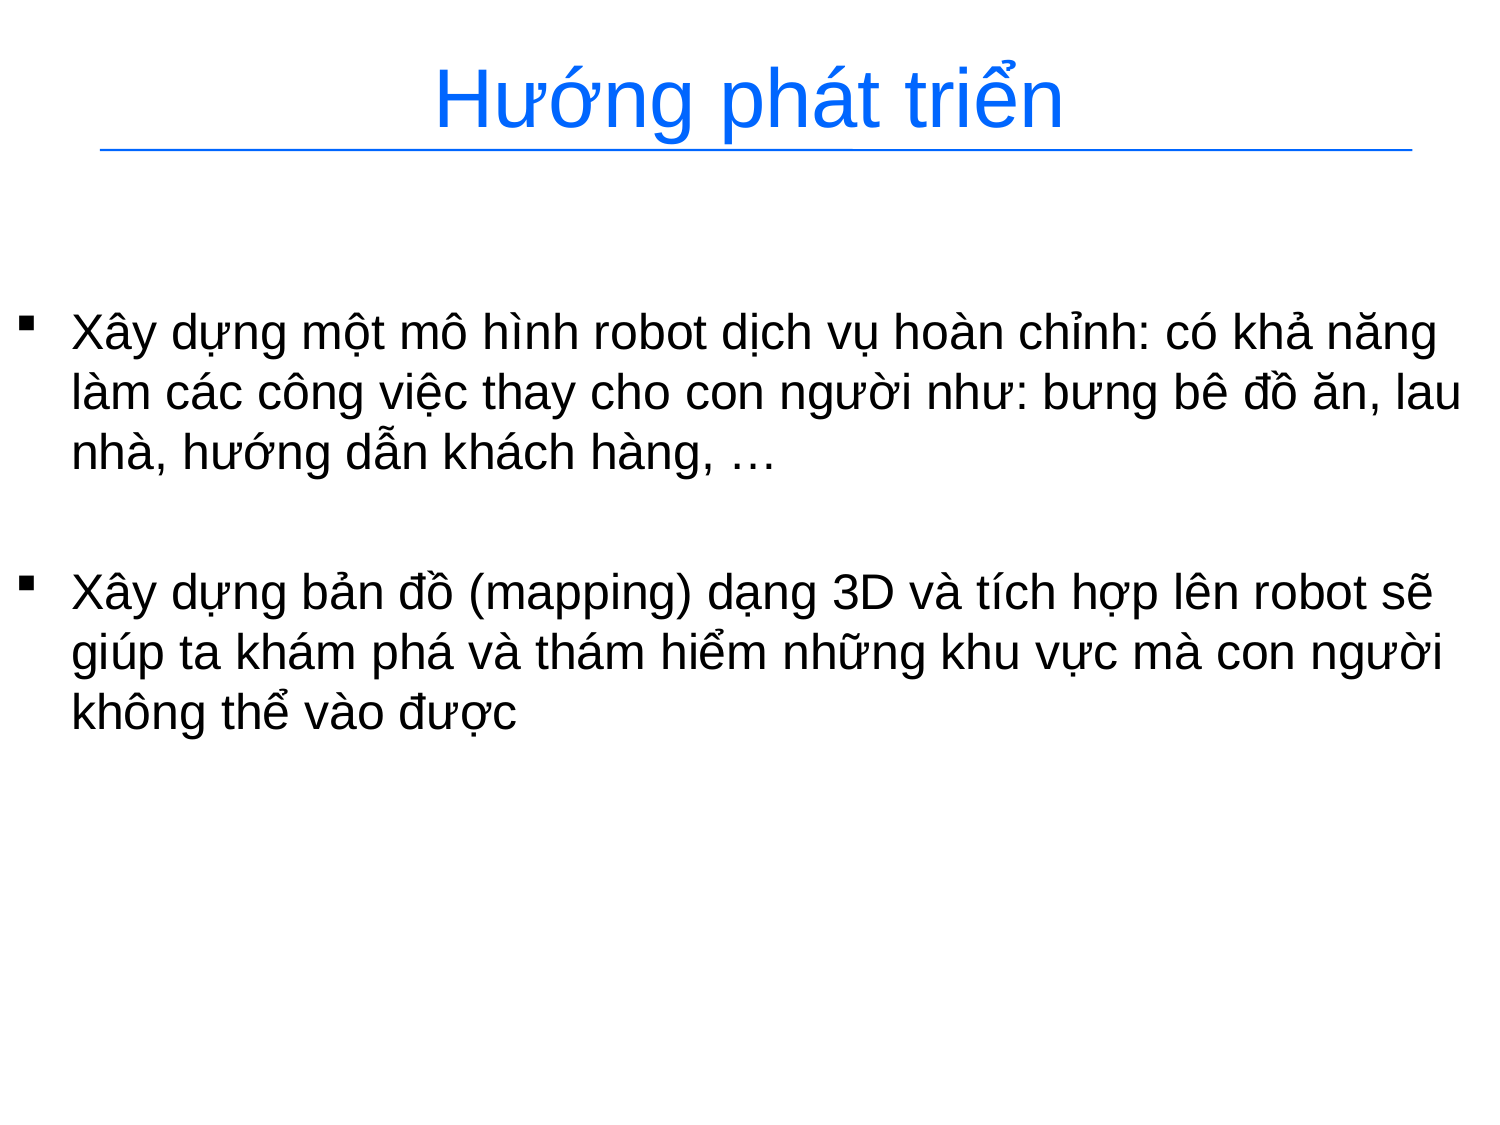

# Hướng phát triển

Xây dựng một mô hình robot dịch vụ hoàn chỉnh: có khả năng làm các công việc thay cho con người như: bưng bê đồ ăn, lau nhà, hướng dẫn khách hàng, …

Xây dựng bản đồ (mapping) dạng 3D và tích hợp lên robot sẽ giúp ta khám phá và thám hiểm những khu vực mà con người không thể vào được